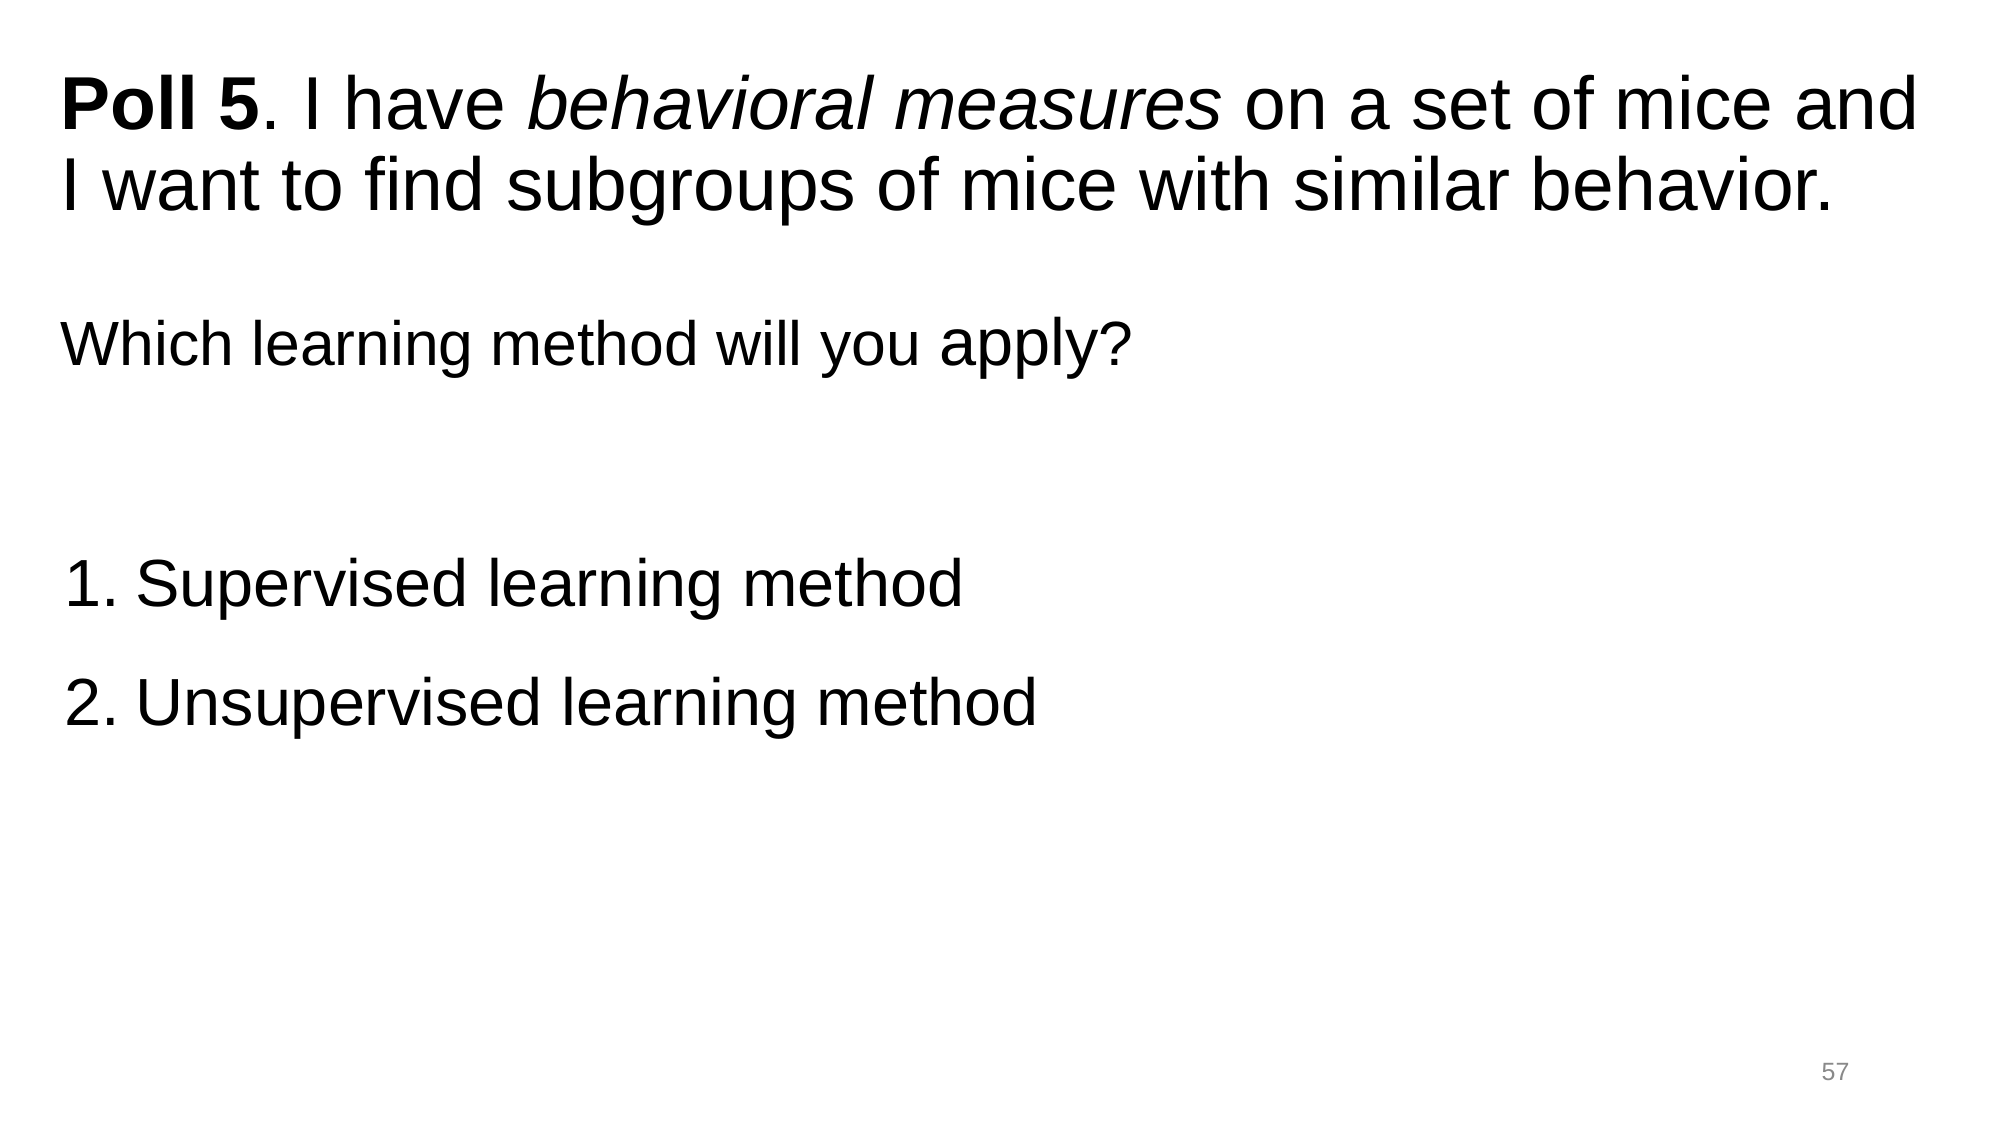

# Poll 5. I have behavioral measures on a set of mice and I want to find subgroups of mice with similar behavior.

Which learning method will you apply?
Supervised learning method
Unsupervised learning method
57